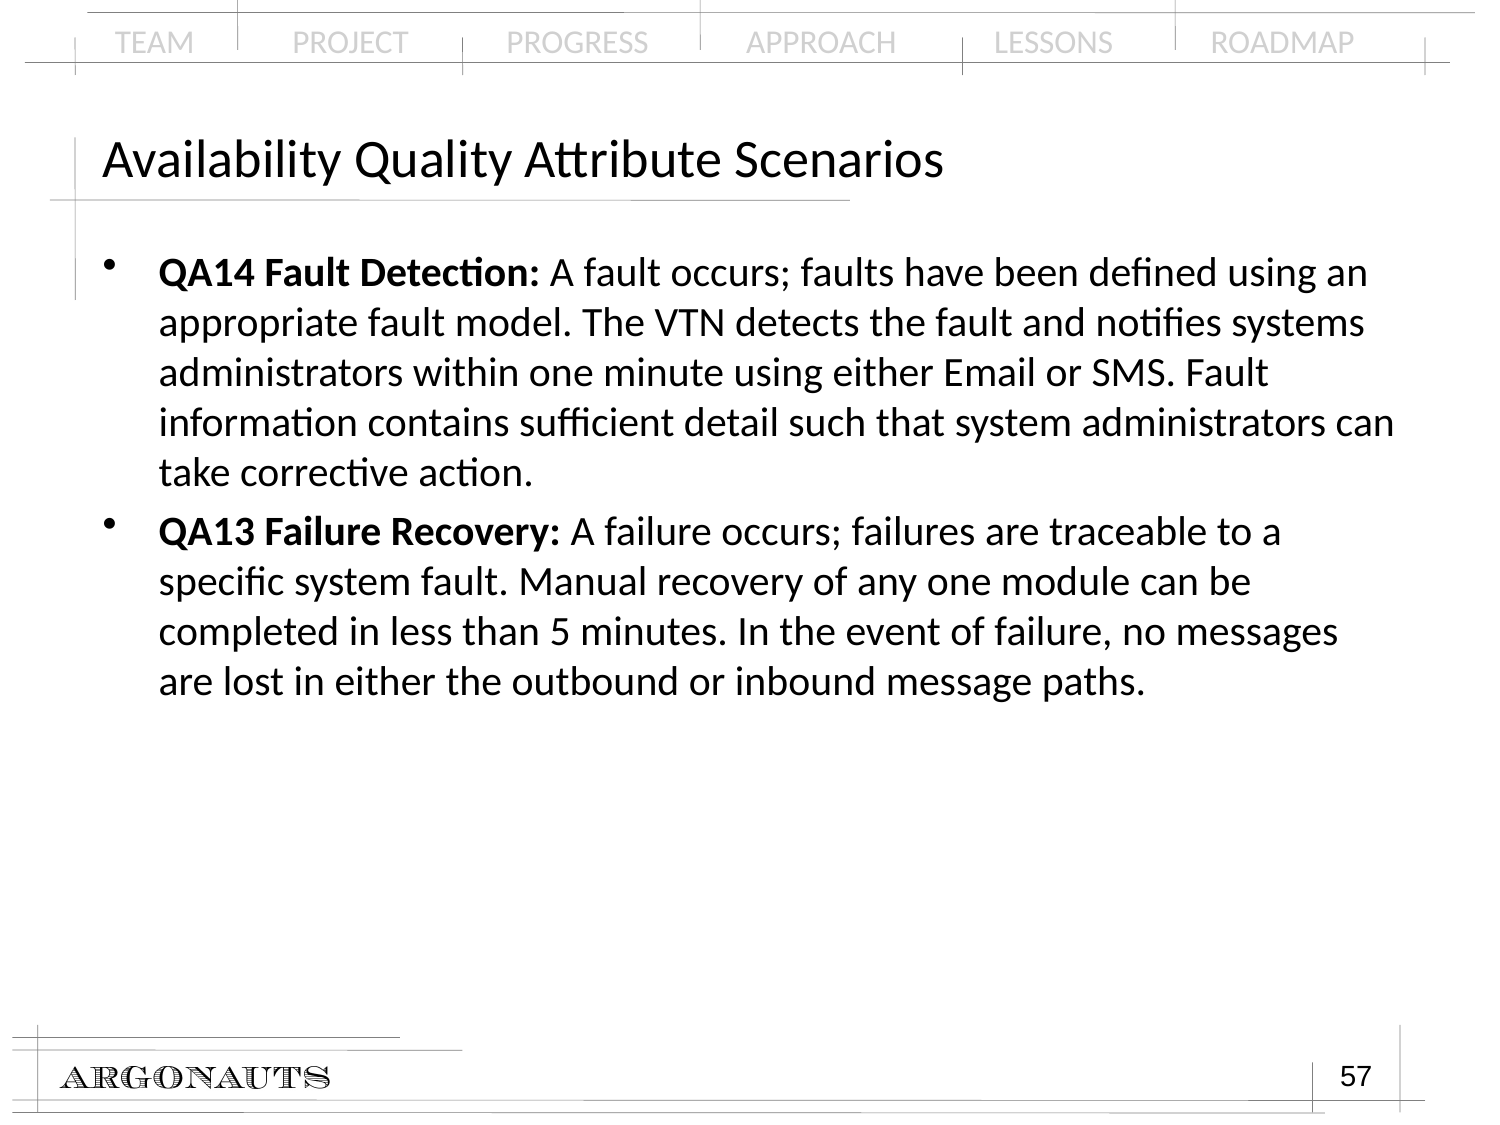

# Availability Quality Attribute Scenarios
QA14 Fault Detection: A fault occurs; faults have been defined using an appropriate fault model. The VTN detects the fault and notifies systems administrators within one minute using either Email or SMS. Fault information contains sufficient detail such that system administrators can take corrective action.
QA13 Failure Recovery: A failure occurs; failures are traceable to a specific system fault. Manual recovery of any one module can be completed in less than 5 minutes. In the event of failure, no messages are lost in either the outbound or inbound message paths.
57